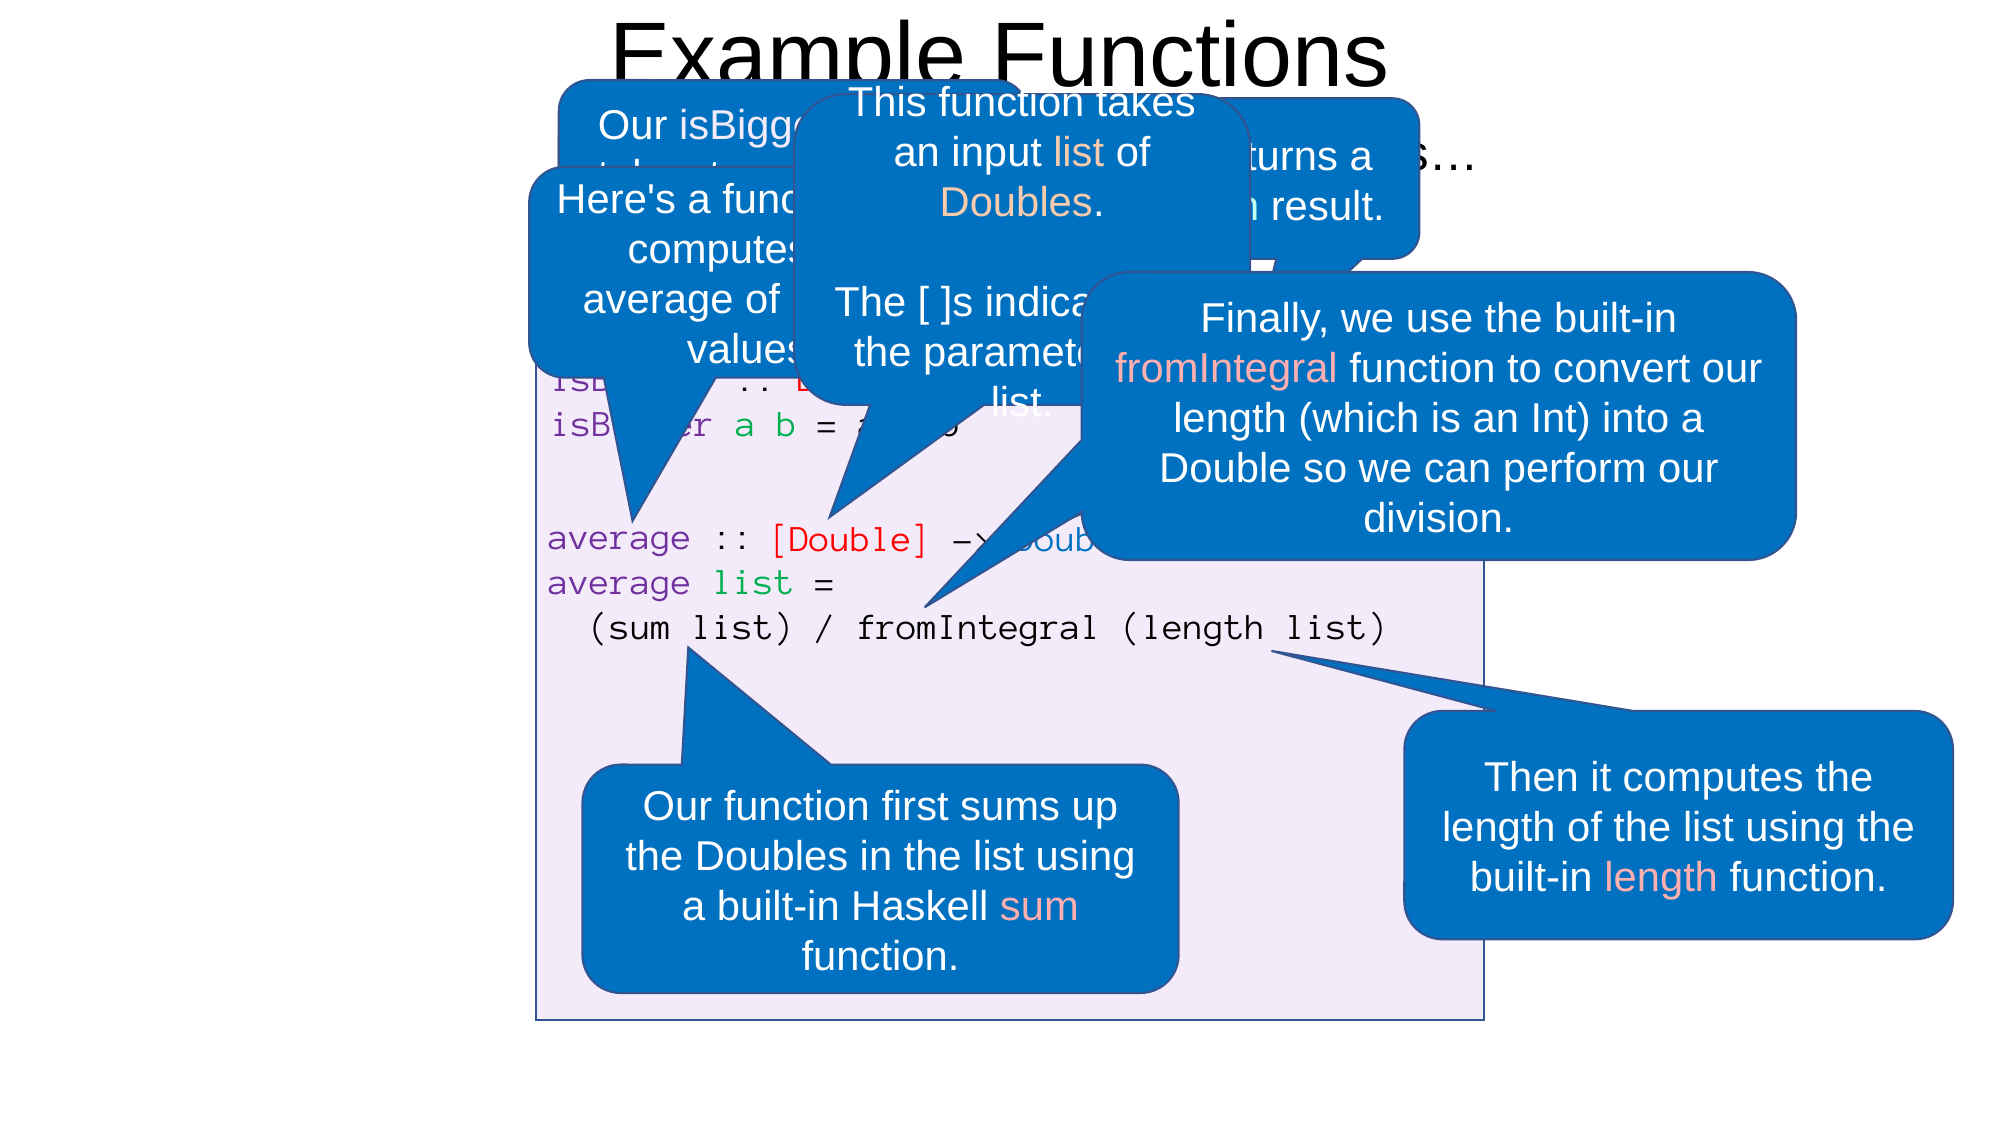

Example Functions
Our isBigger function takes two doubles as parameters.
This function takes an input list of Doubles.

The [ ]s indicate that the parameter is a list.
And returns a boolean result.
Here are some other function examples…
Here's a function that computes the average of a list of values.
Finally, we use the built-in fromIntegral function to convert our length (which is an Int) into a Double so we can perform our division.
And, as we can see, our function returns a Double as its result.
funcs.hs

isBigger :: Double -> Double -> Bool
isBigger a b = a > b
average ::
average list =
  (sum list) / fromIntegral (length list)
[Double] -> Double
Then it computes the length of the list using the built-in length function.
Our function first sums up the Doubles in the list using a built-in Haskell sum function.